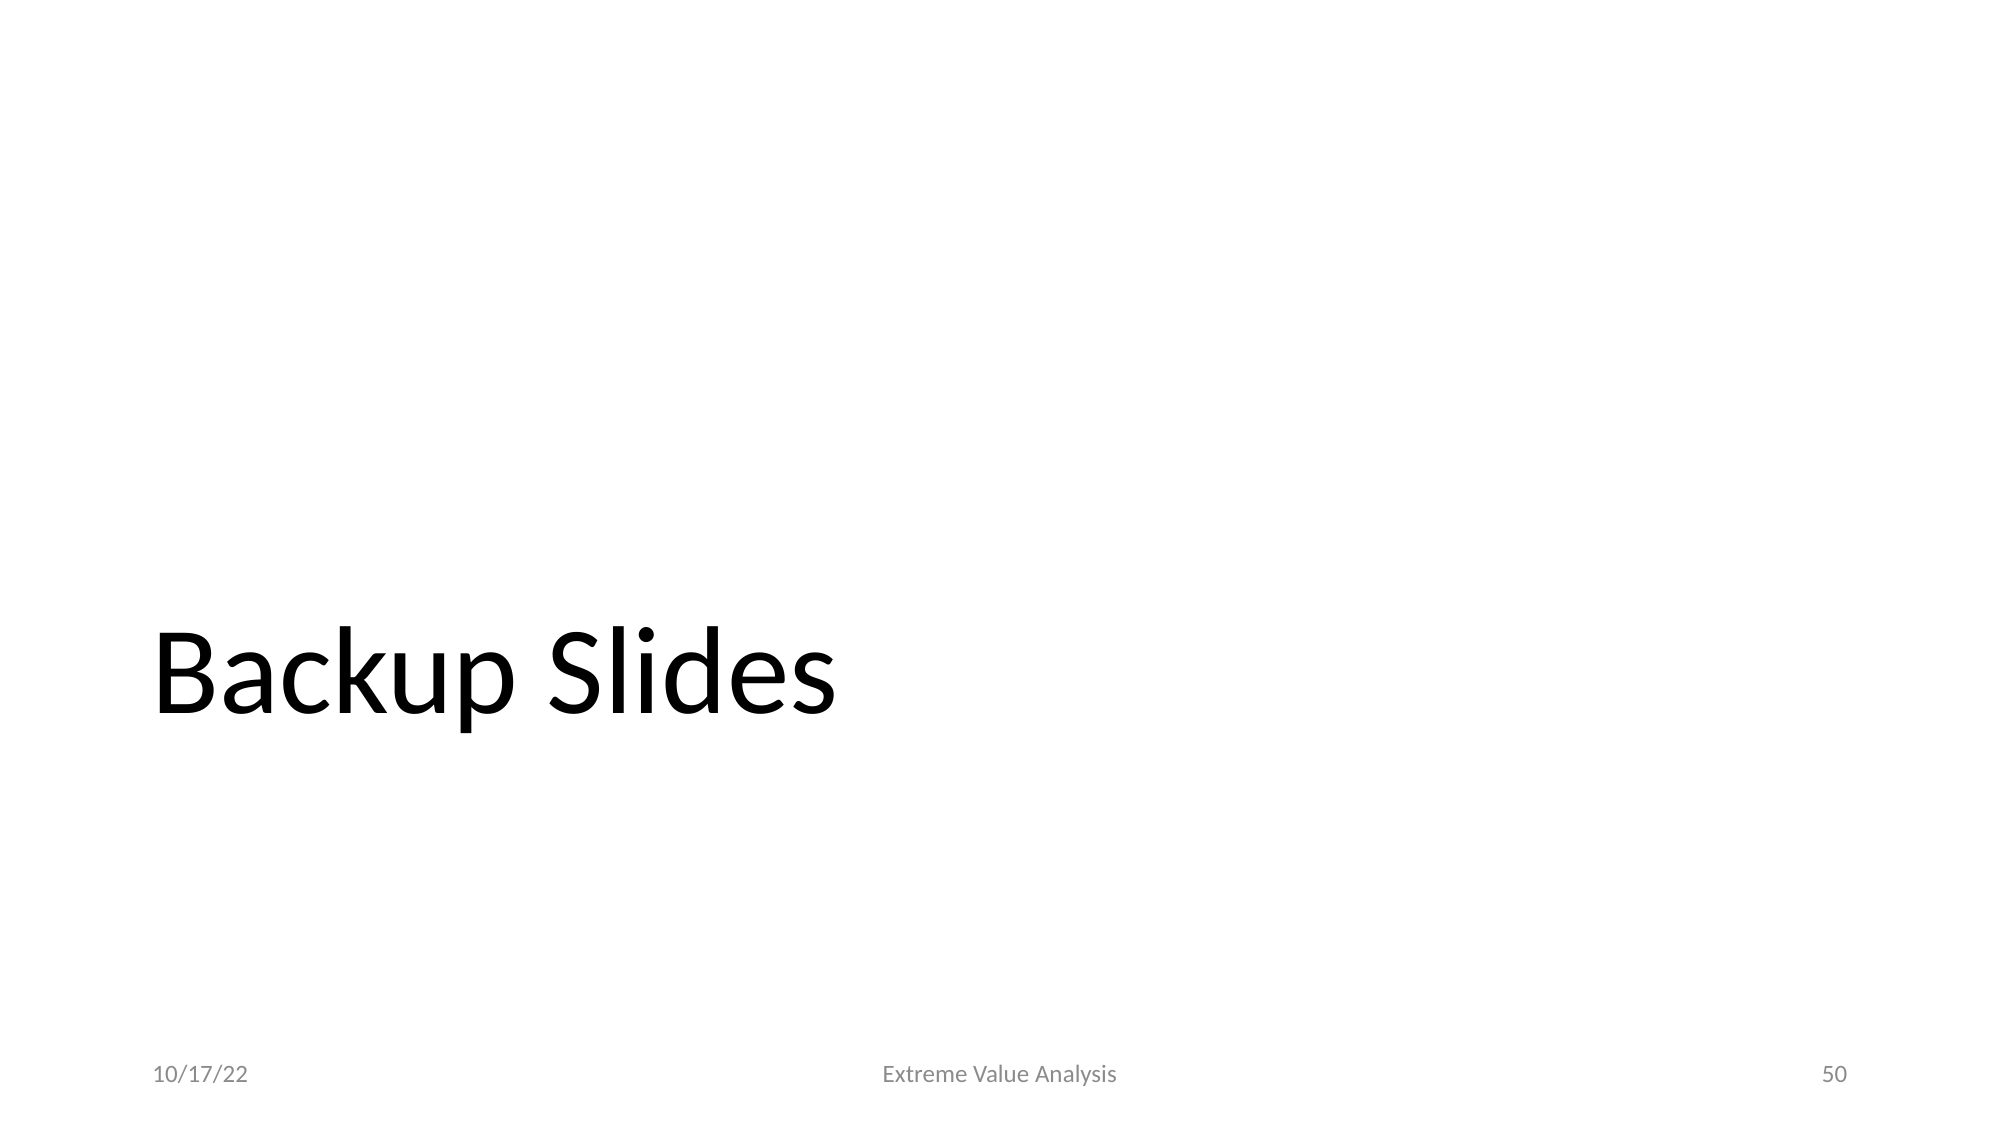

# Backup Slides

10/17/22
Extreme Value Analysis
50